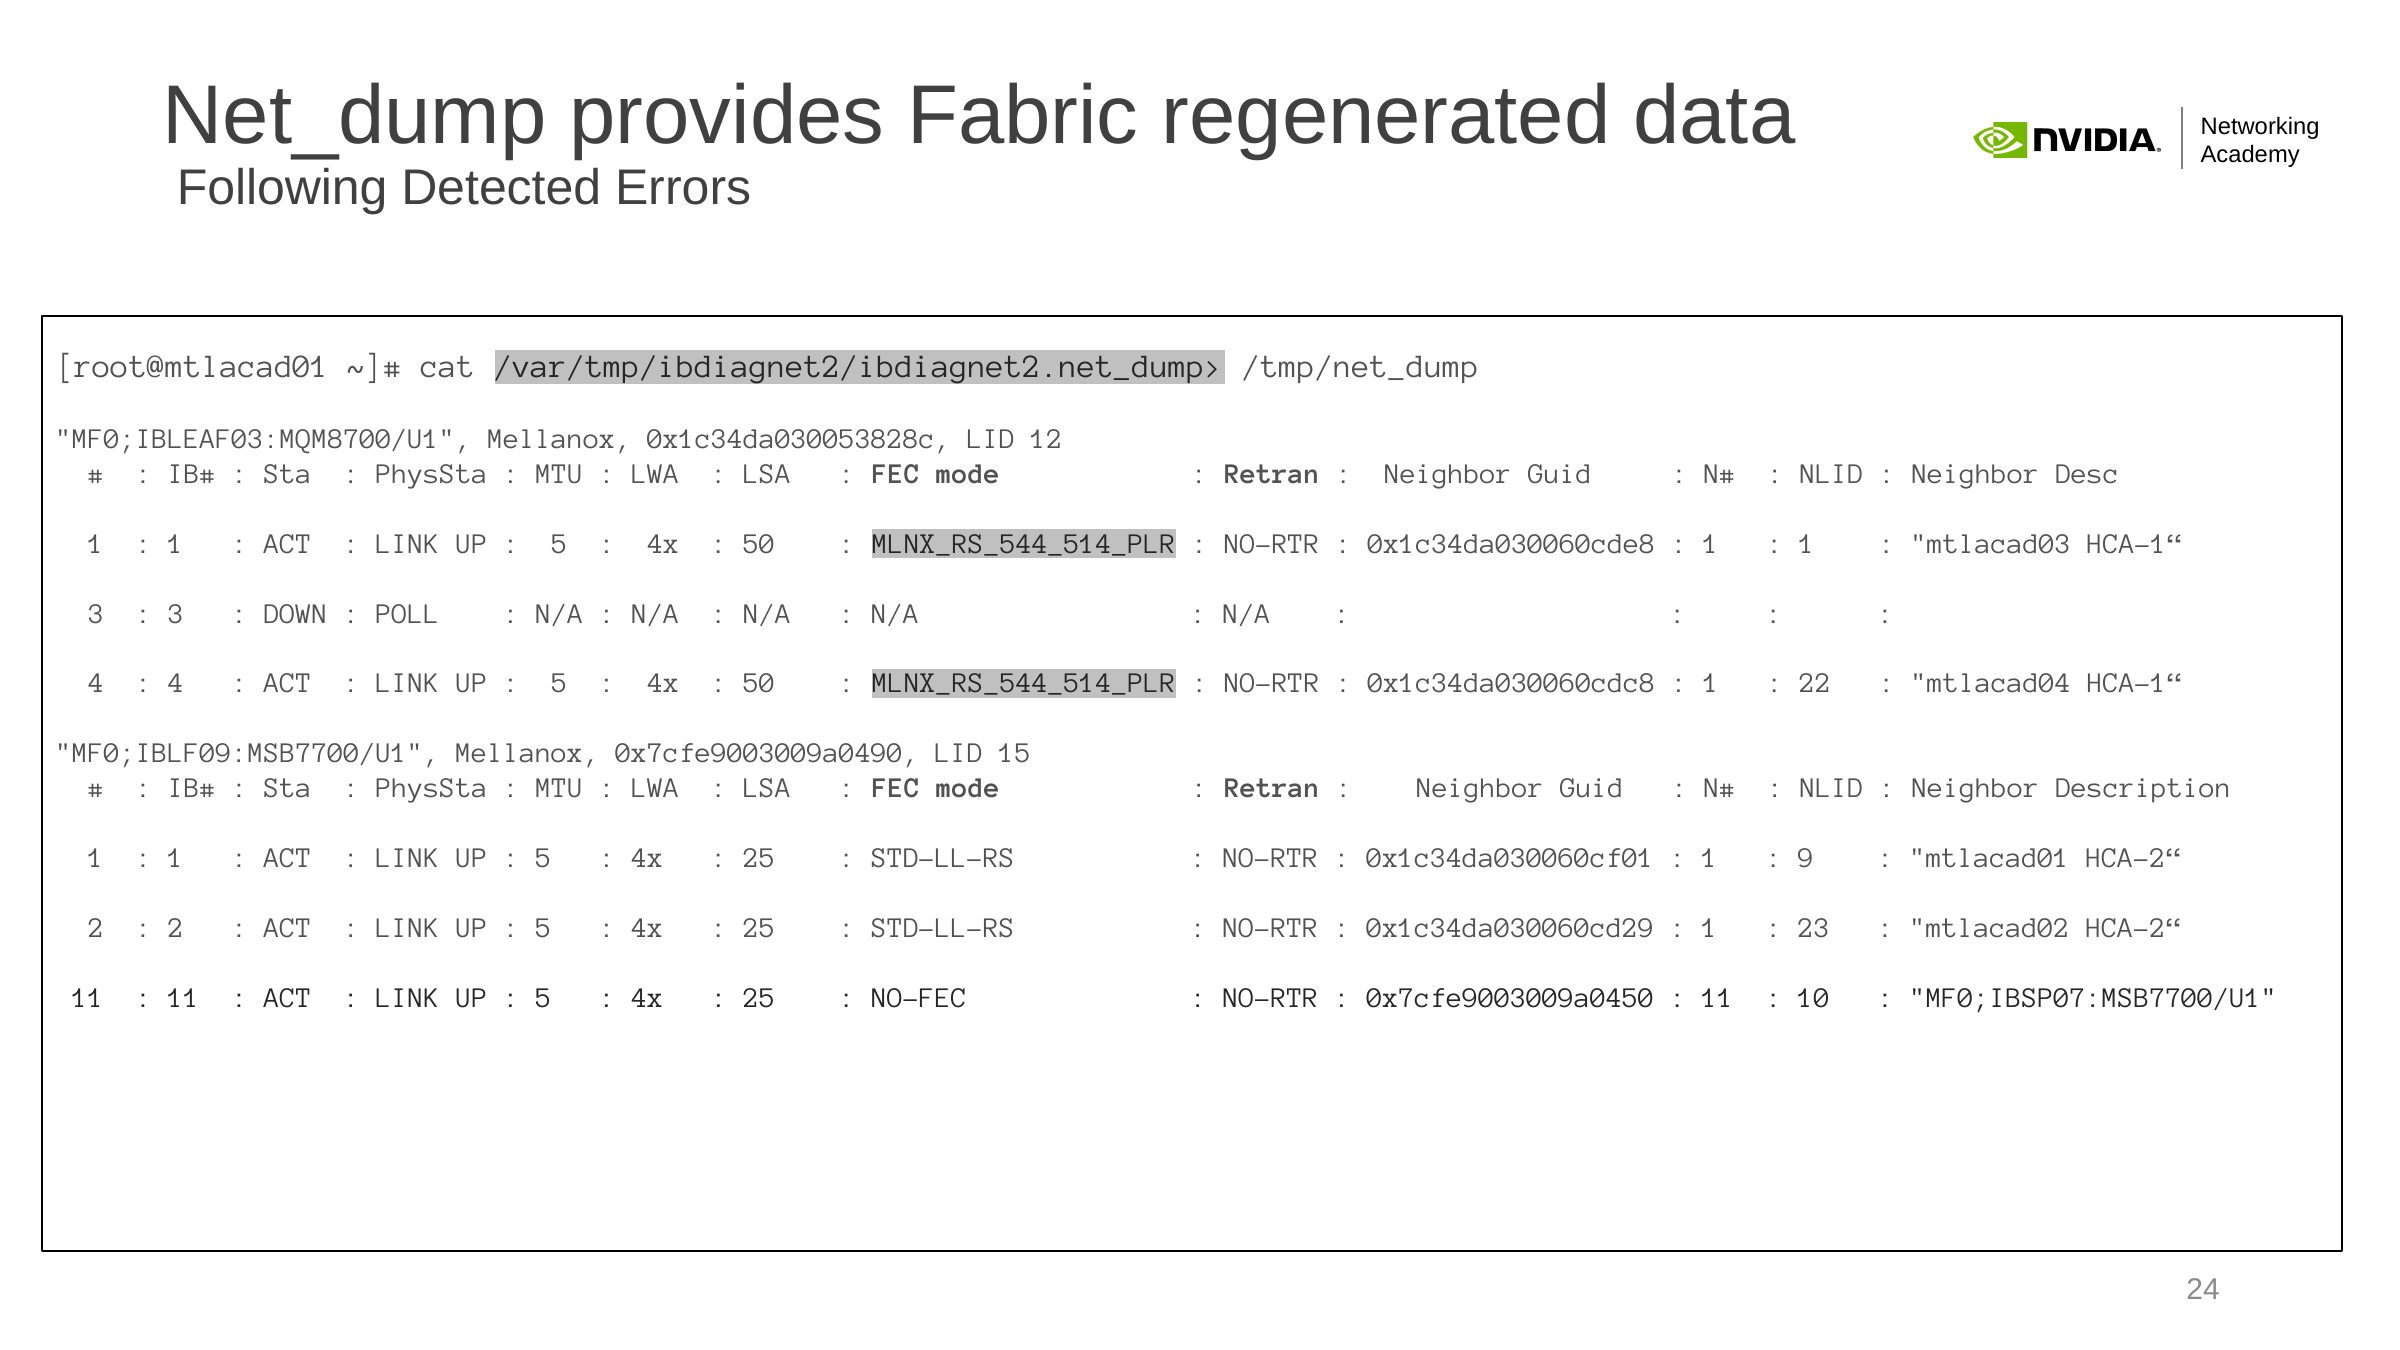

# Net_dump provides Fabric regenerated data Following Detected Errors

[root@mtlacad01 ~]# cat /var/tmp/ibdiagnet2/ibdiagnet2.net_dump> /tmp/net_dump

"MF0;IBLEAF03:MQM8700/U1", Mellanox, 0x1c34da030053828c, LID 12
  #  : IB# : Sta  : PhysSta : MTU : LWA  : LSA   : FEC mode            : Retran :  Neighbor Guid     : N#  : NLID : Neighbor Desc
  1  : 1   : ACT  : LINK UP :  5  :  4x  : 50    : MLNX_RS_544_514_PLR : NO-RTR : 0x1c34da030060cde8 : 1   : 1    : "mtlacad03 HCA-1“
  3  : 3   : DOWN : POLL    : N/A : N/A  : N/A   : N/A                 : N/A    :                    :     :      :
  4  : 4   : ACT  : LINK UP :  5  :  4x  : 50    : MLNX_RS_544_514_PLR : NO-RTR : 0x1c34da030060cdc8 : 1   : 22   : "mtlacad04 HCA-1“

"MF0;IBLF09:MSB7700/U1", Mellanox, 0x7cfe9003009a0490, LID 15
  #  : IB# : Sta  : PhysSta : MTU : LWA  : LSA   : FEC mode            : Retran :    Neighbor Guid   : N#  : NLID : Neighbor Description
  1  : 1   : ACT  : LINK UP : 5   : 4x   : 25    : STD-LL-RS           : NO-RTR : 0x1c34da030060cf01 : 1   : 9    : "mtlacad01 HCA-2“
  2  : 2   : ACT  : LINK UP : 5   : 4x   : 25    : STD-LL-RS           : NO-RTR : 0x1c34da030060cd29 : 1   : 23   : "mtlacad02 HCA-2“
 11  : 11  : ACT  : LINK UP : 5   : 4x   : 25    : NO-FEC              : NO-RTR : 0x7cfe9003009a0450 : 11  : 10   : "MF0;IBSP07:MSB7700/U1"

24